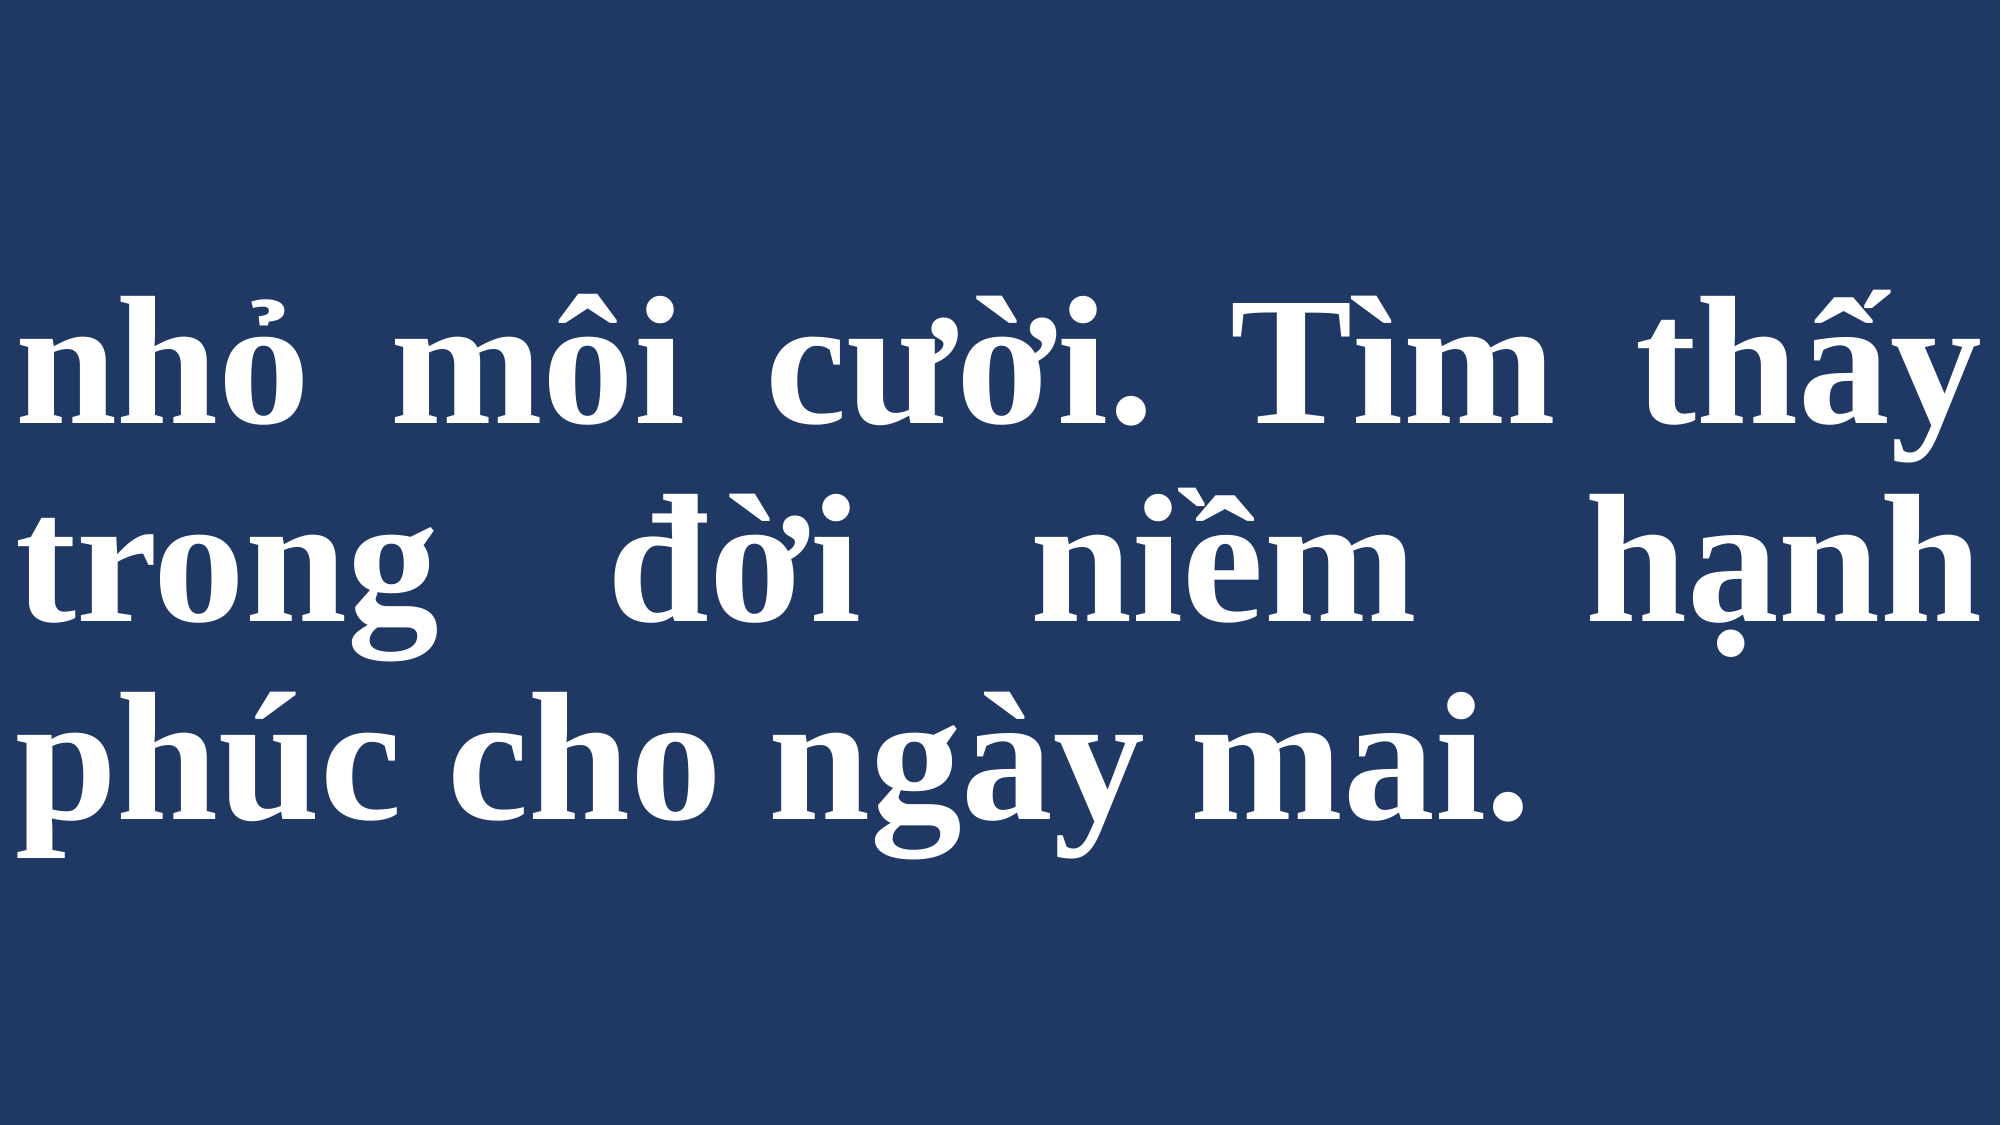

# nhỏ môi cười. Tìm thấy trong đời niềm hạnh phúc cho ngày mai.